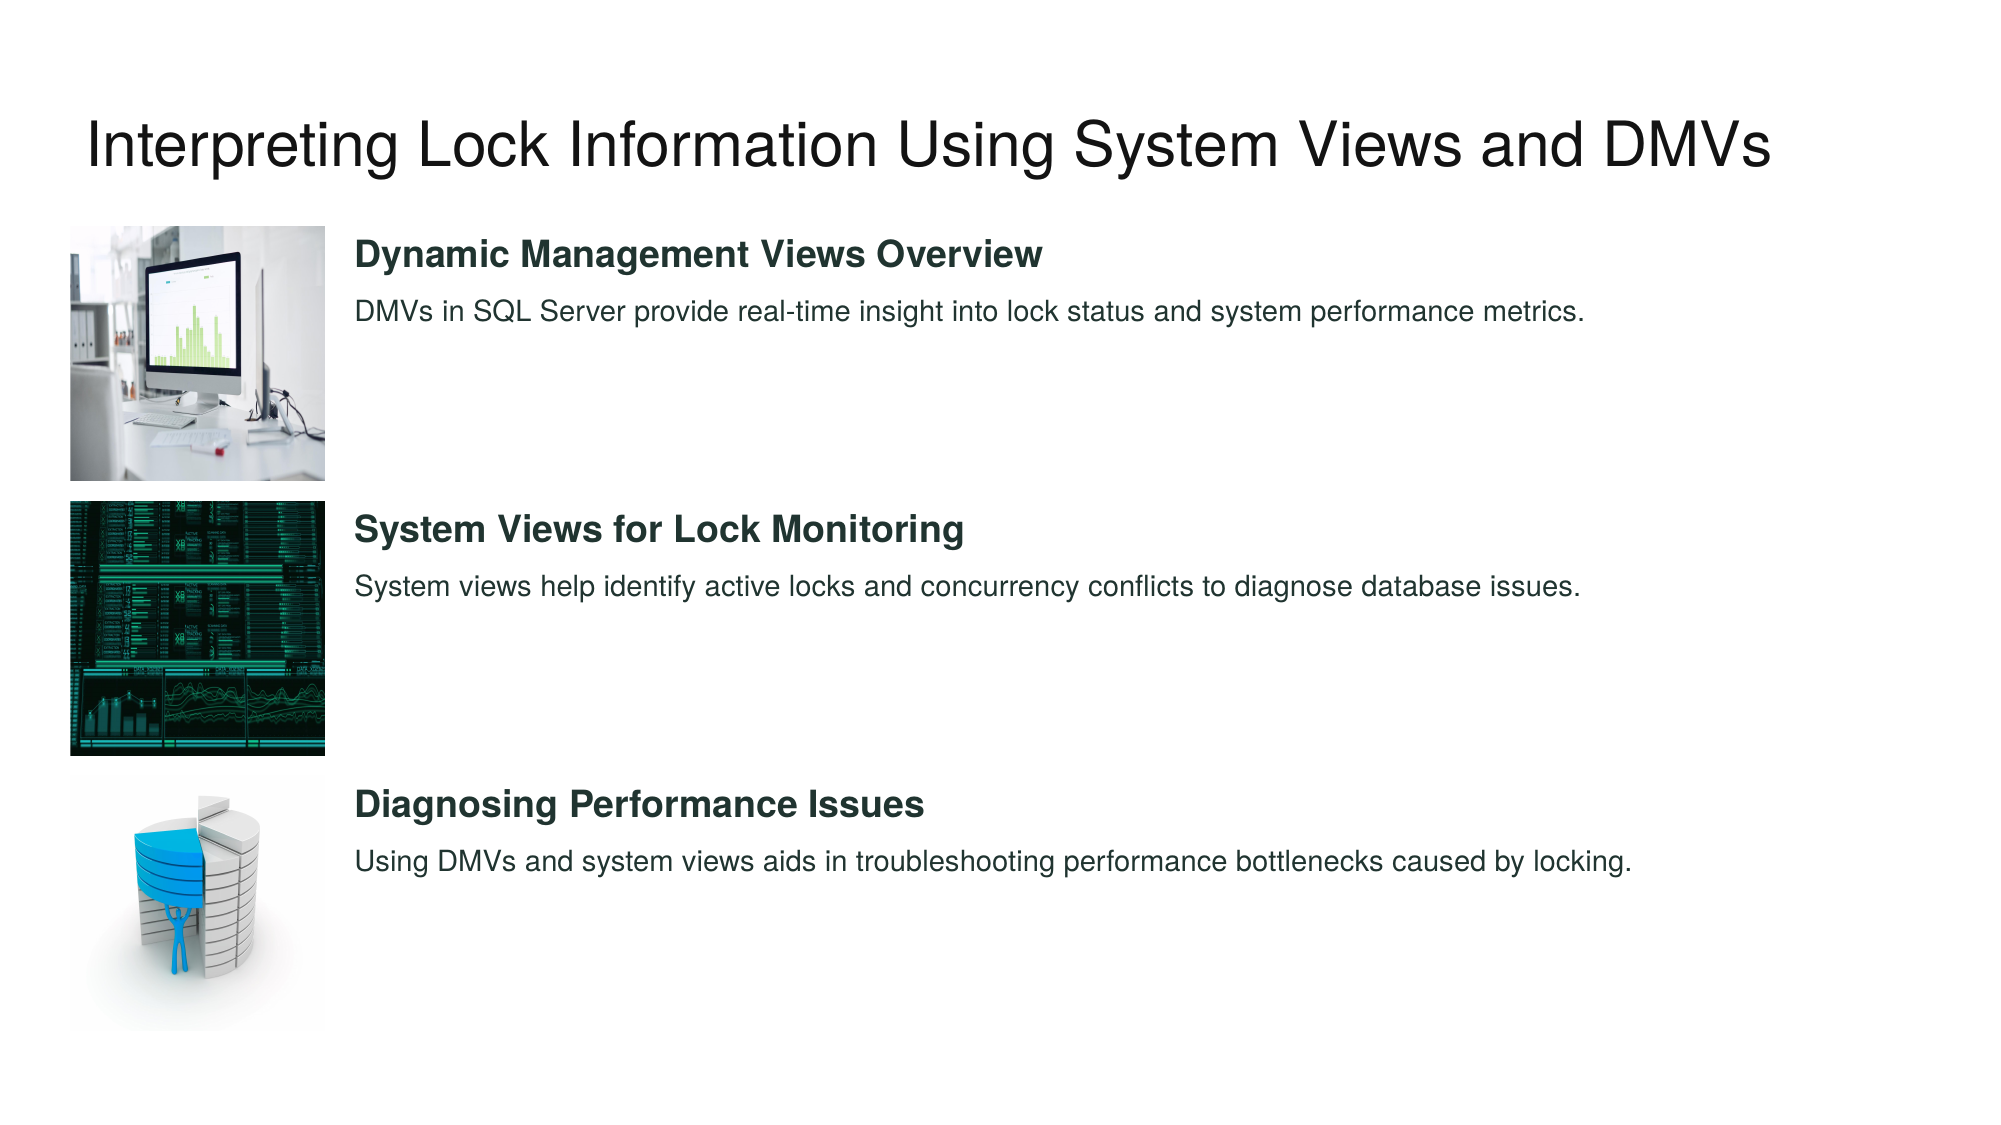

# Interpreting Lock Information Using System Views and DMVs
Dynamic Management Views Overview
DMVs in SQL Server provide real-time insight into lock status and system performance metrics.
System Views for Lock Monitoring
System views help identify active locks and concurrency conflicts to diagnose database issues.
Diagnosing Performance Issues
Using DMVs and system views aids in troubleshooting performance bottlenecks caused by locking.